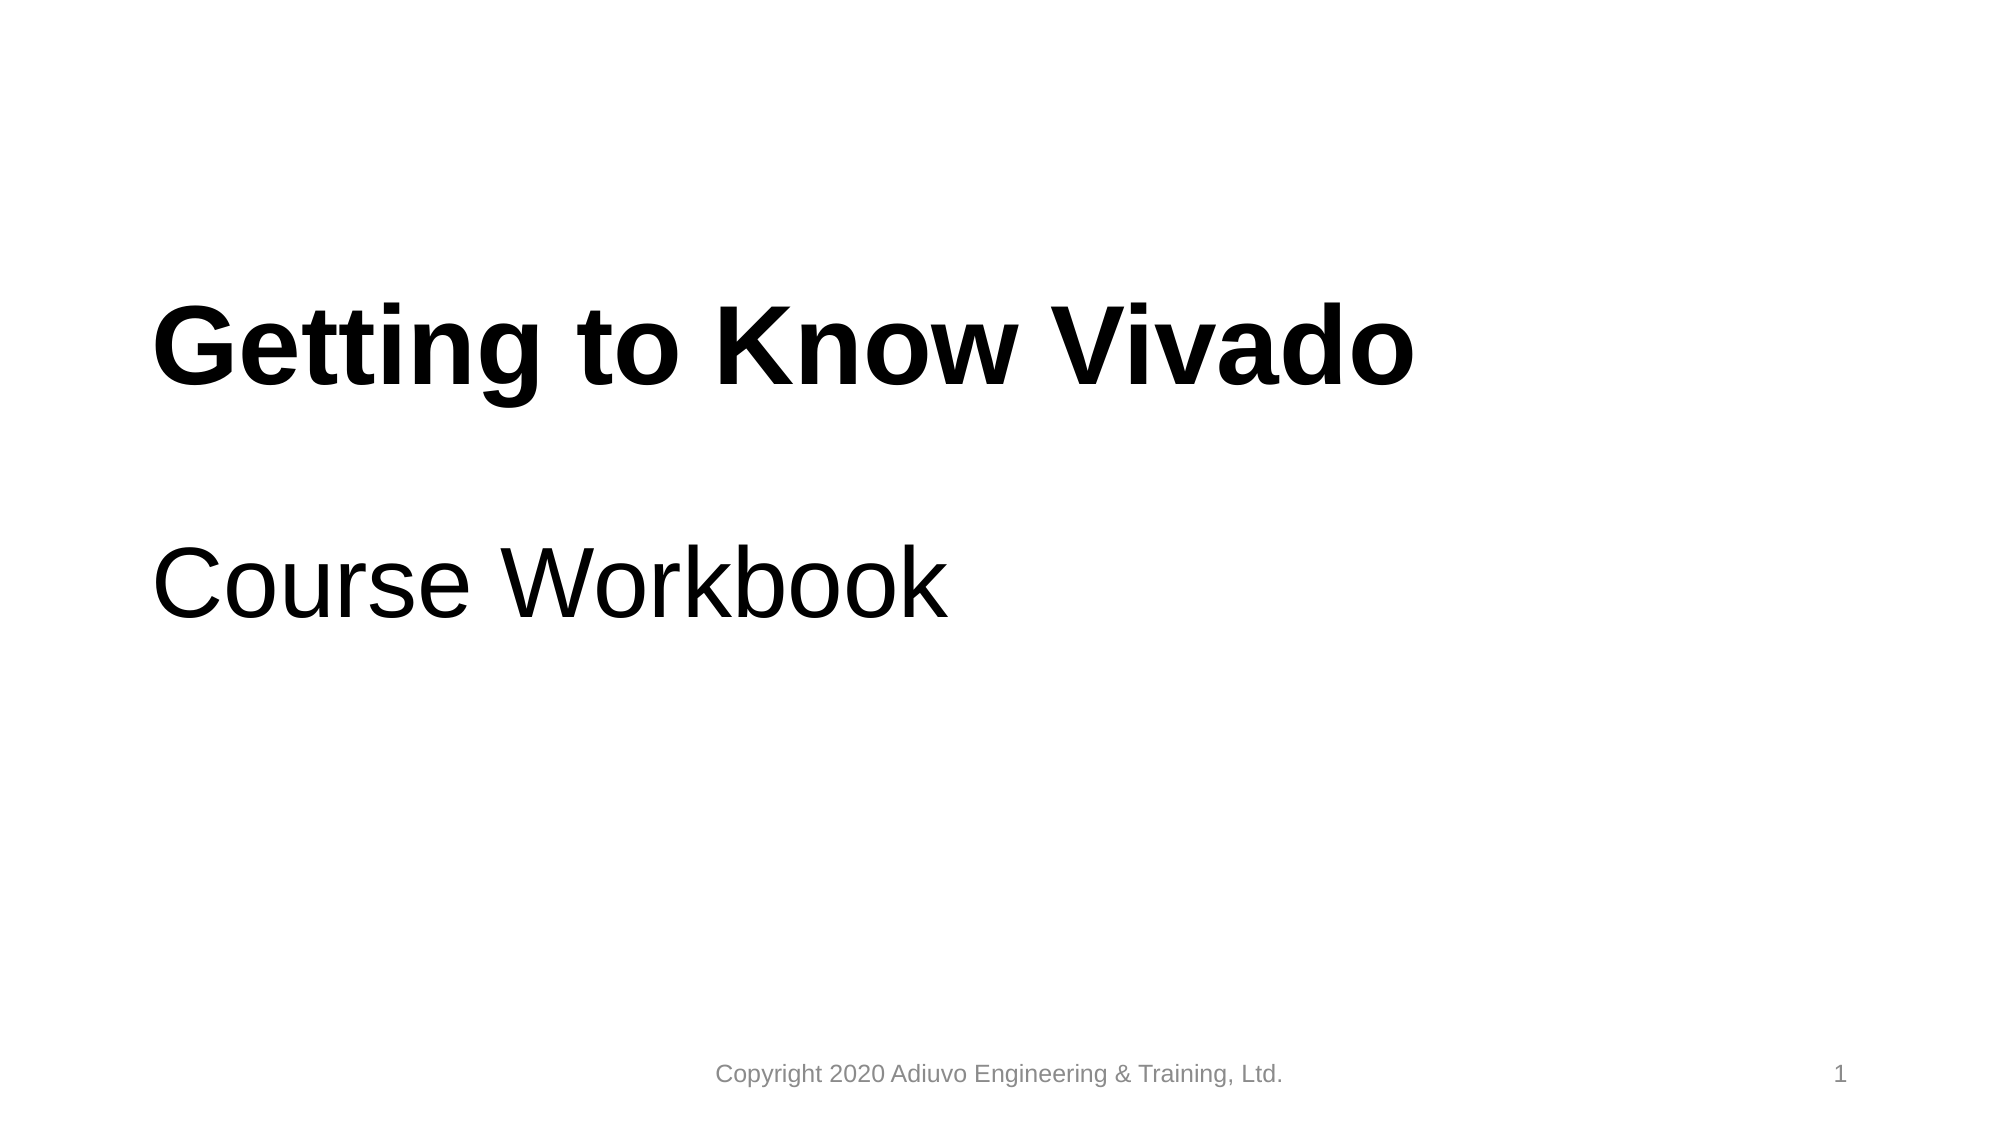

Getting to Know Vivado

Course Workbook
Copyright 2020 Adiuvo Engineering & Training, Ltd.
1